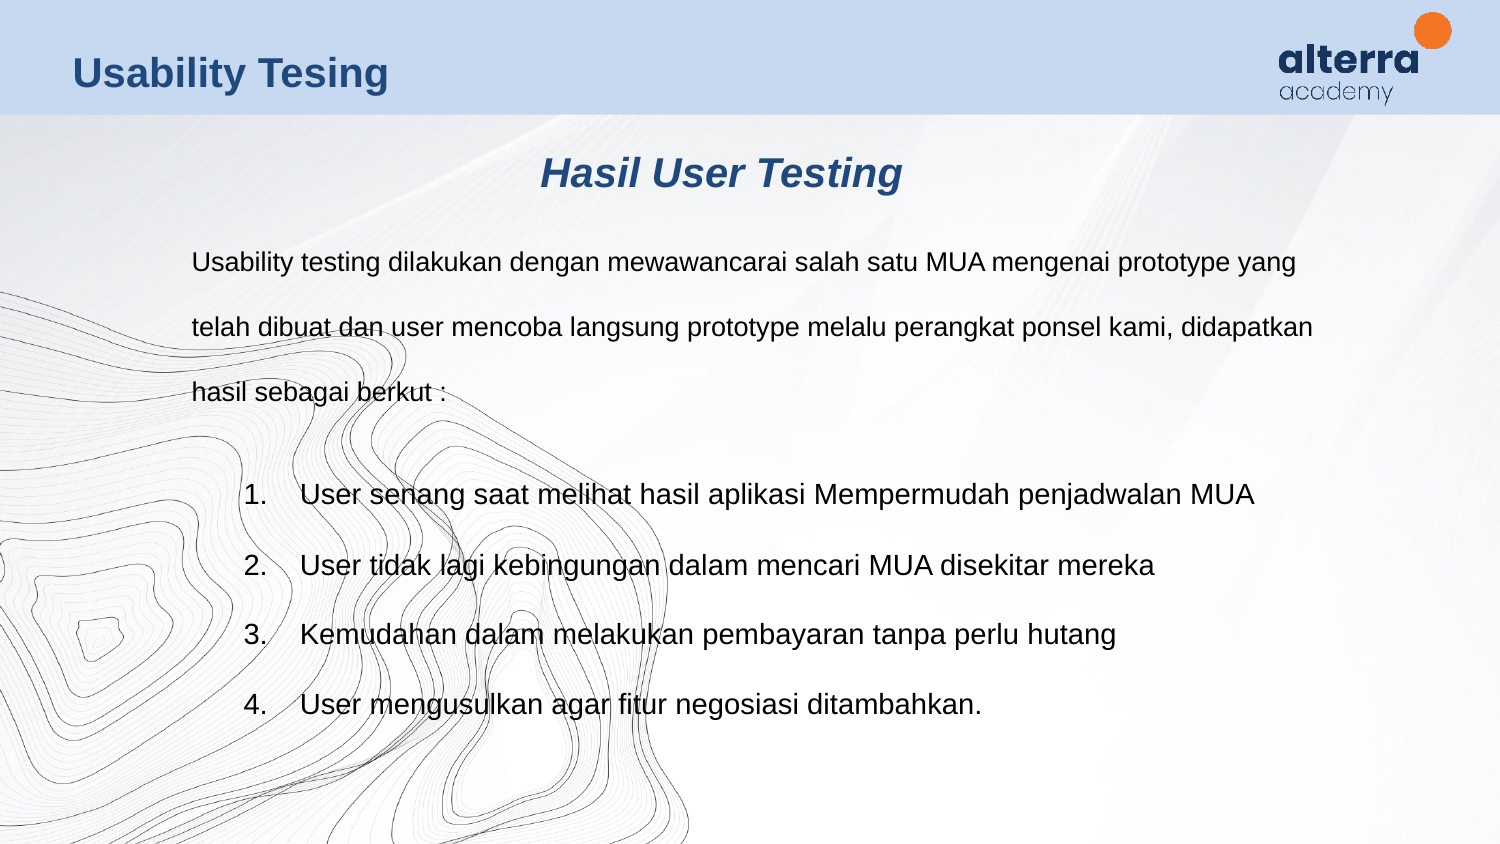

Usability Tesing
Hasil User Testing
Usability testing dilakukan dengan mewawancarai salah satu MUA mengenai prototype yang telah dibuat dan user mencoba langsung prototype melalu perangkat ponsel kami, didapatkan hasil sebagai berkut :
User senang saat melihat hasil aplikasi Mempermudah penjadwalan MUA
User tidak lagi kebingungan dalam mencari MUA disekitar mereka
Kemudahan dalam melakukan pembayaran tanpa perlu hutang
User mengusulkan agar fitur negosiasi ditambahkan.